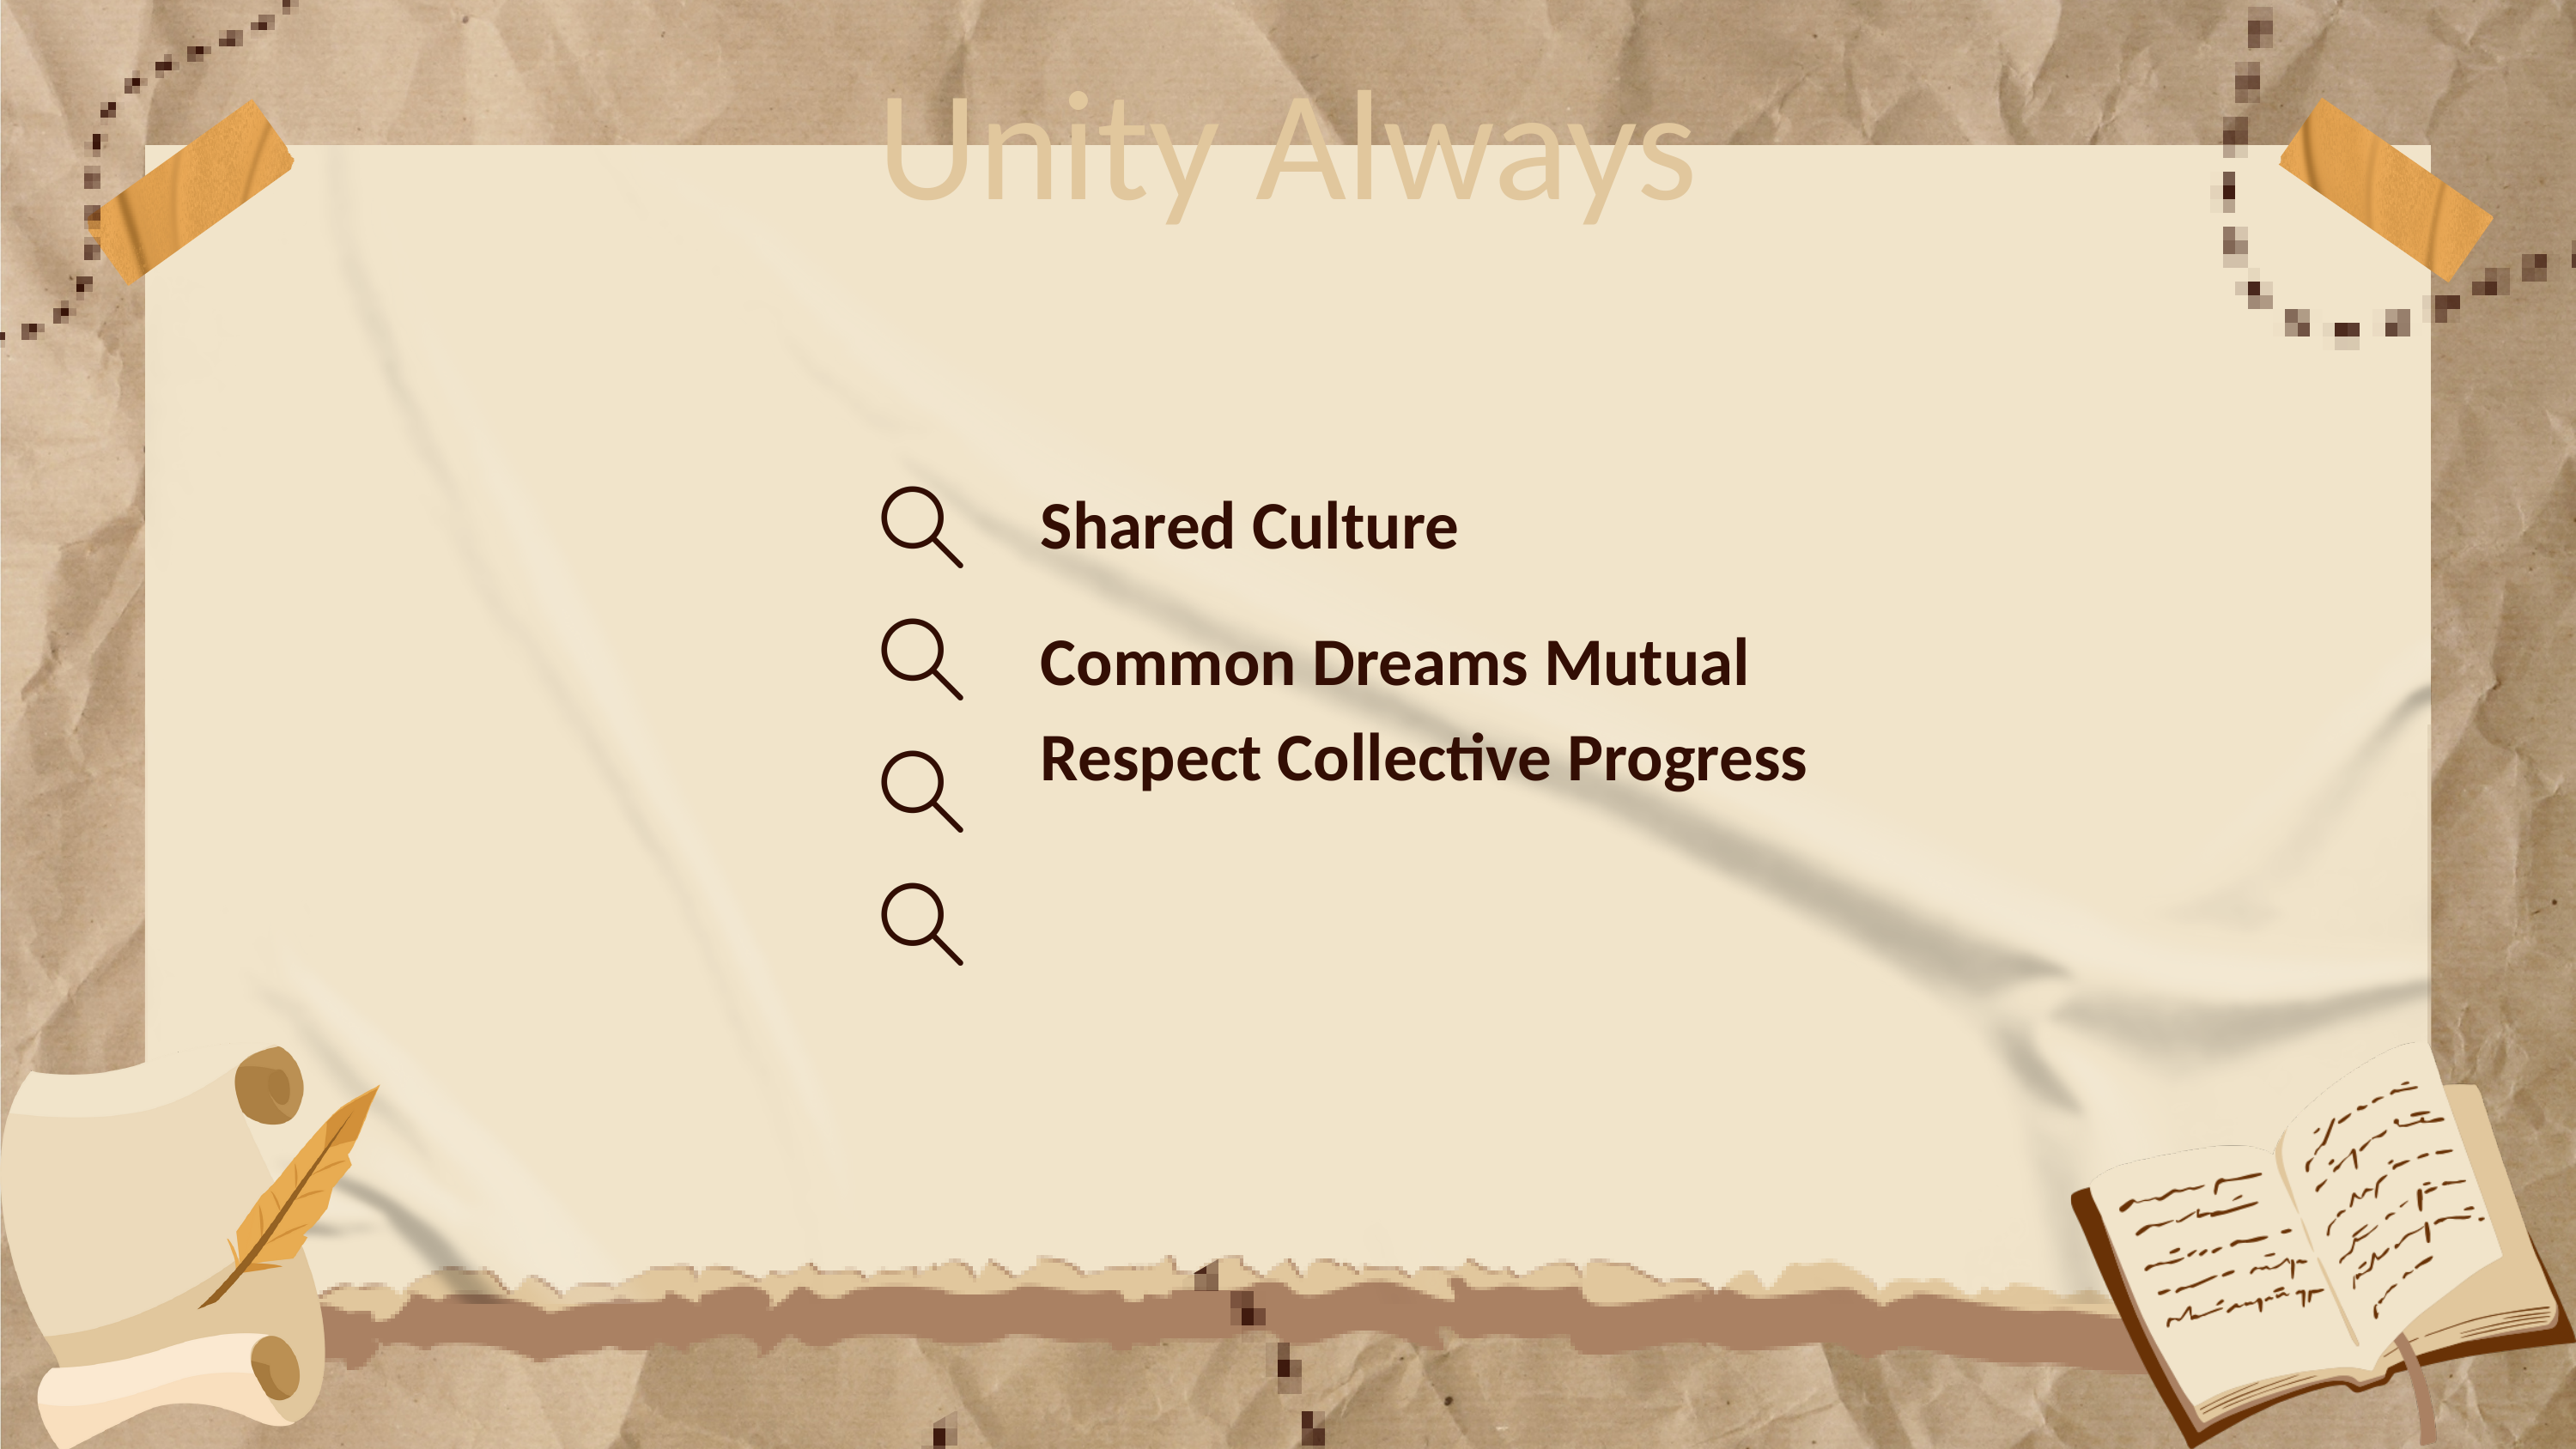

Unity Always

Shared Culture

Common Dreams Mutual Respect Collective Progress